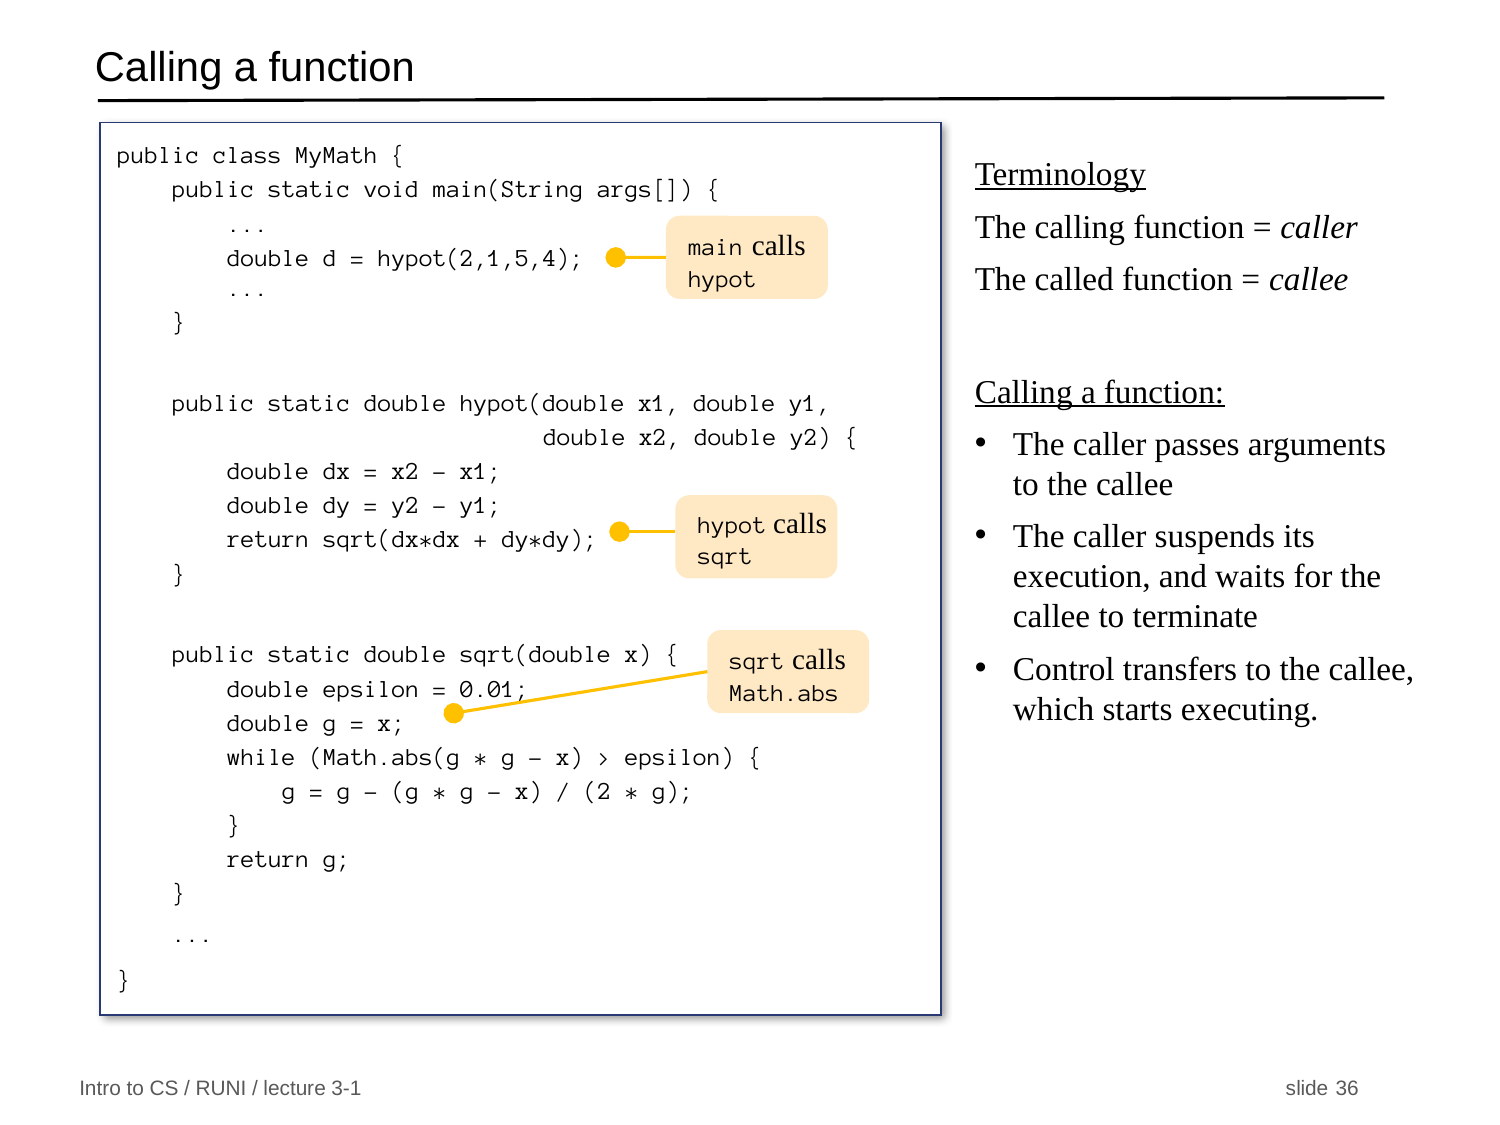

# Calling a function
public class MyMath {
    public static void main(String args[]) {
        ...
        double d = hypot(2,1,5,4);
        ...
    }

    public static double hypot(double x1, double y1,
                               double x2, double y2) {
        double dx = x2 - x1;
        double dy = y2 - y1;
        return sqrt(dx*dx + dy*dy);
    }

    public static double sqrt(double x) {
        double epsilon = 0.01;
        double g = x;
        while (Math.abs(g * g - x) > epsilon) {
            g = g - (g * g - x) / (2 * g);
        }
        return g;
    }
    ...
}
Terminology
The calling function = caller
The called function = callee
Calling a function:
The caller passes arguments
to the callee
The caller suspends its execution, and waits for the callee to terminate
Control transfers to the callee, which starts executing.
main calls hypot
hypot calls sqrt
sqrt calls Math.abs